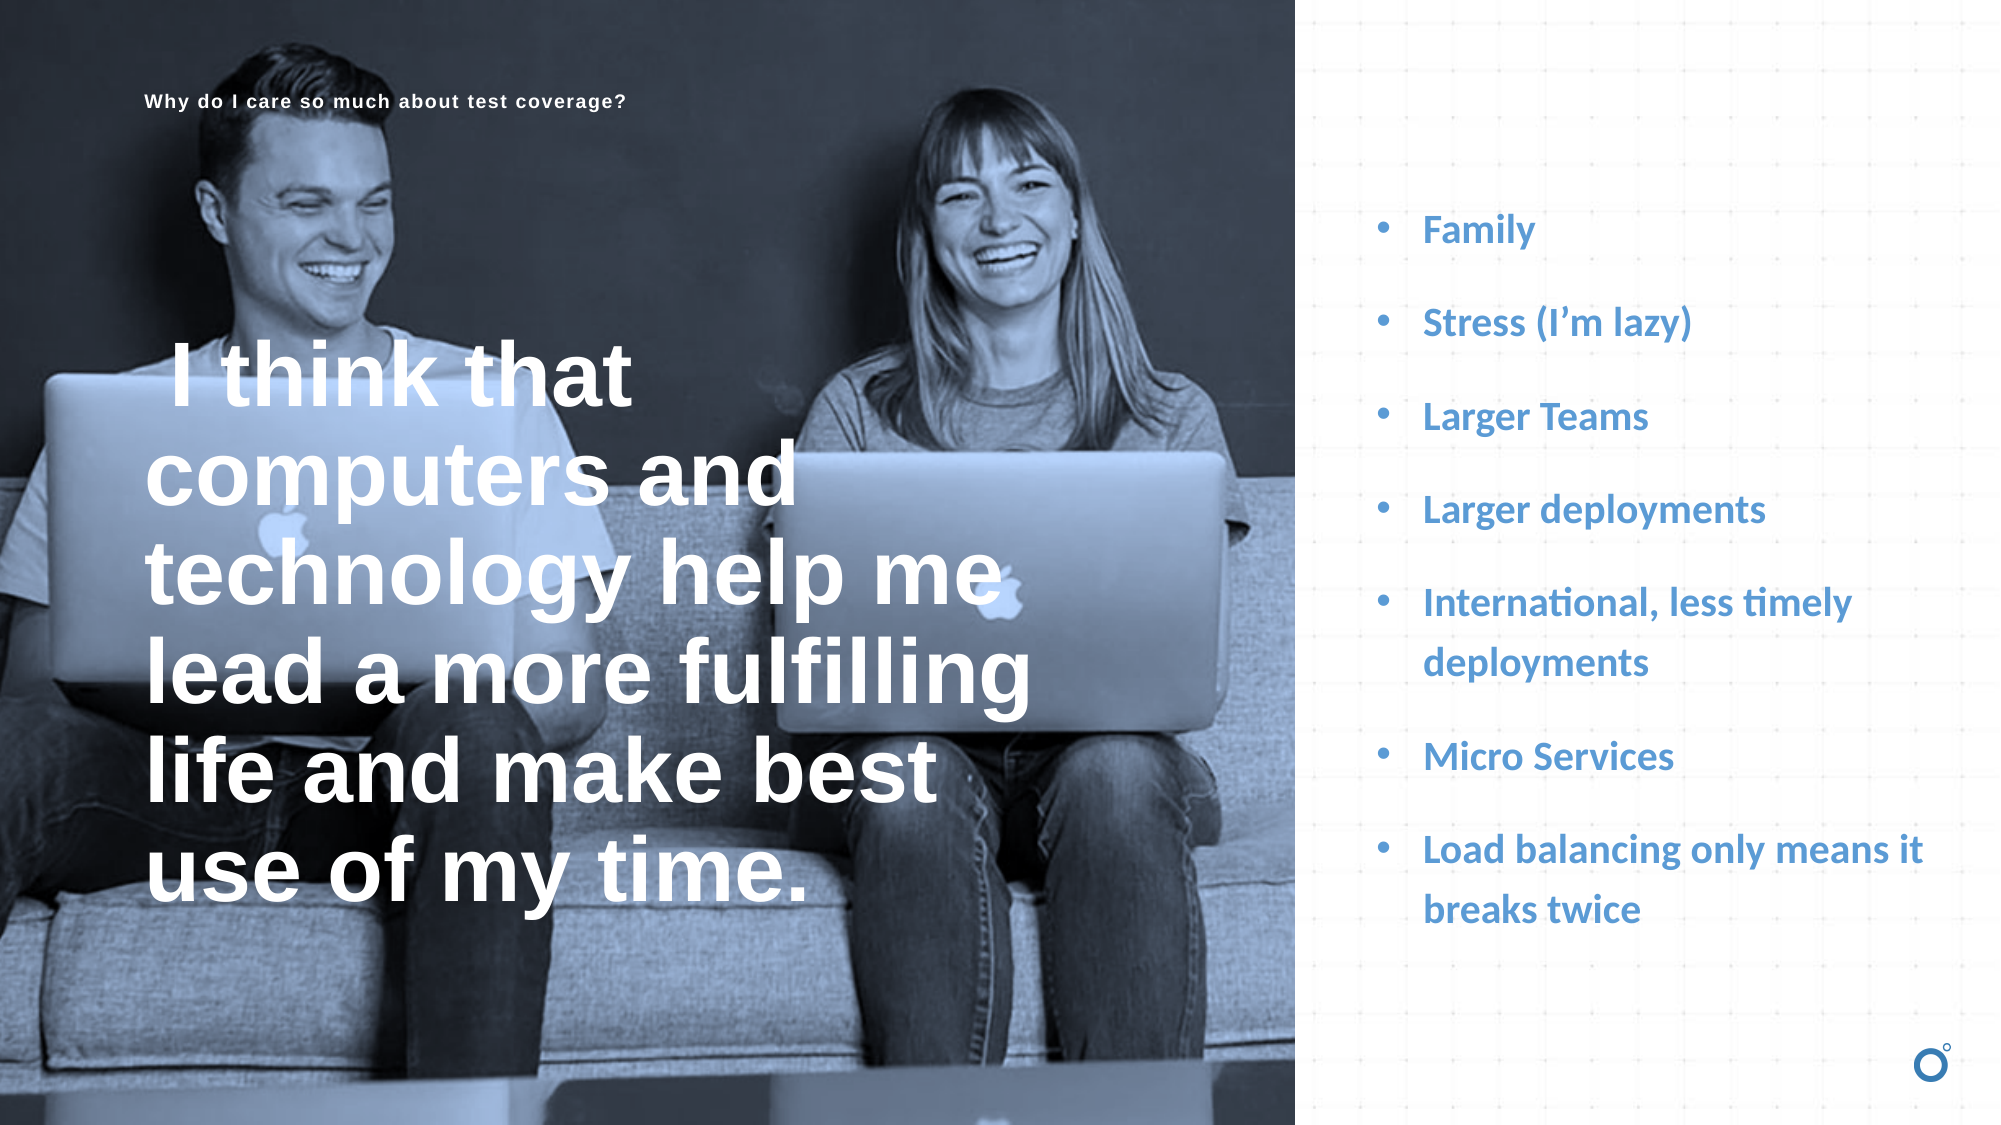

Why do I care so much about test coverage?
Family
Stress (I’m lazy)
Larger Teams
Larger deployments
International, less timely deployments
Micro Services
Load balancing only means it breaks twice
 I think that computers and technology help me lead a more fulfilling life and make best use of my time.